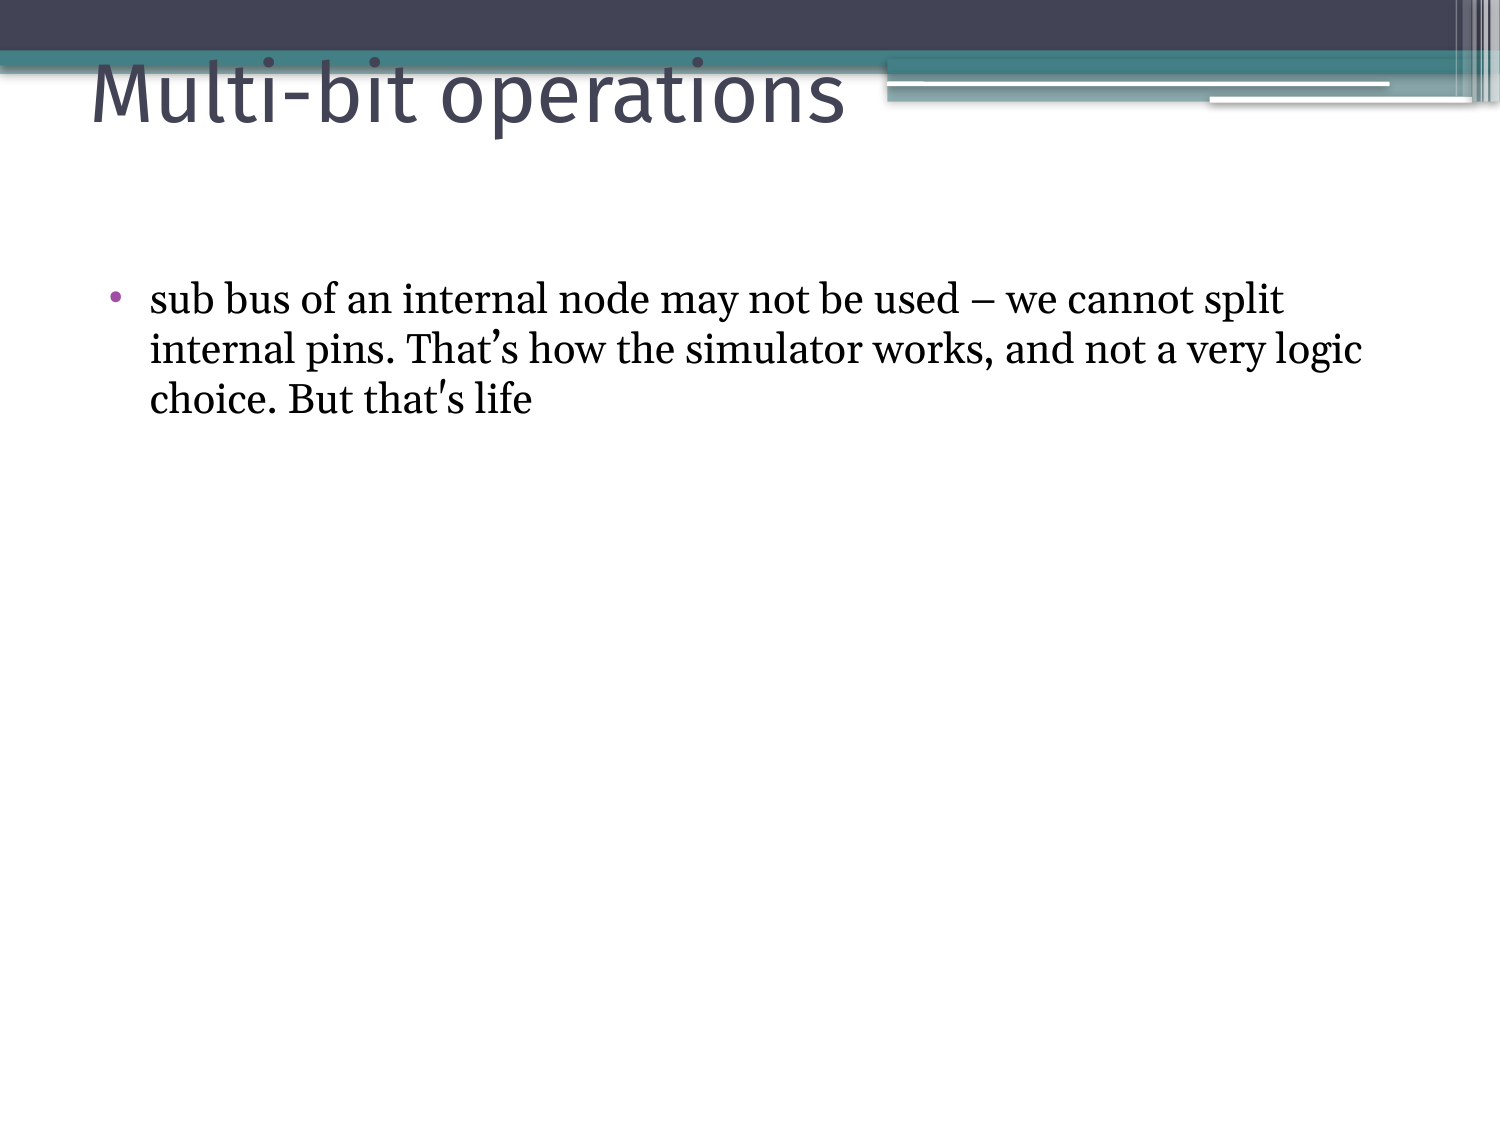

# Multi-bit operations

sub bus of an internal node may not be used – we cannot split internal pins. That’s how the simulator works, and not a very logic choice. But that's life